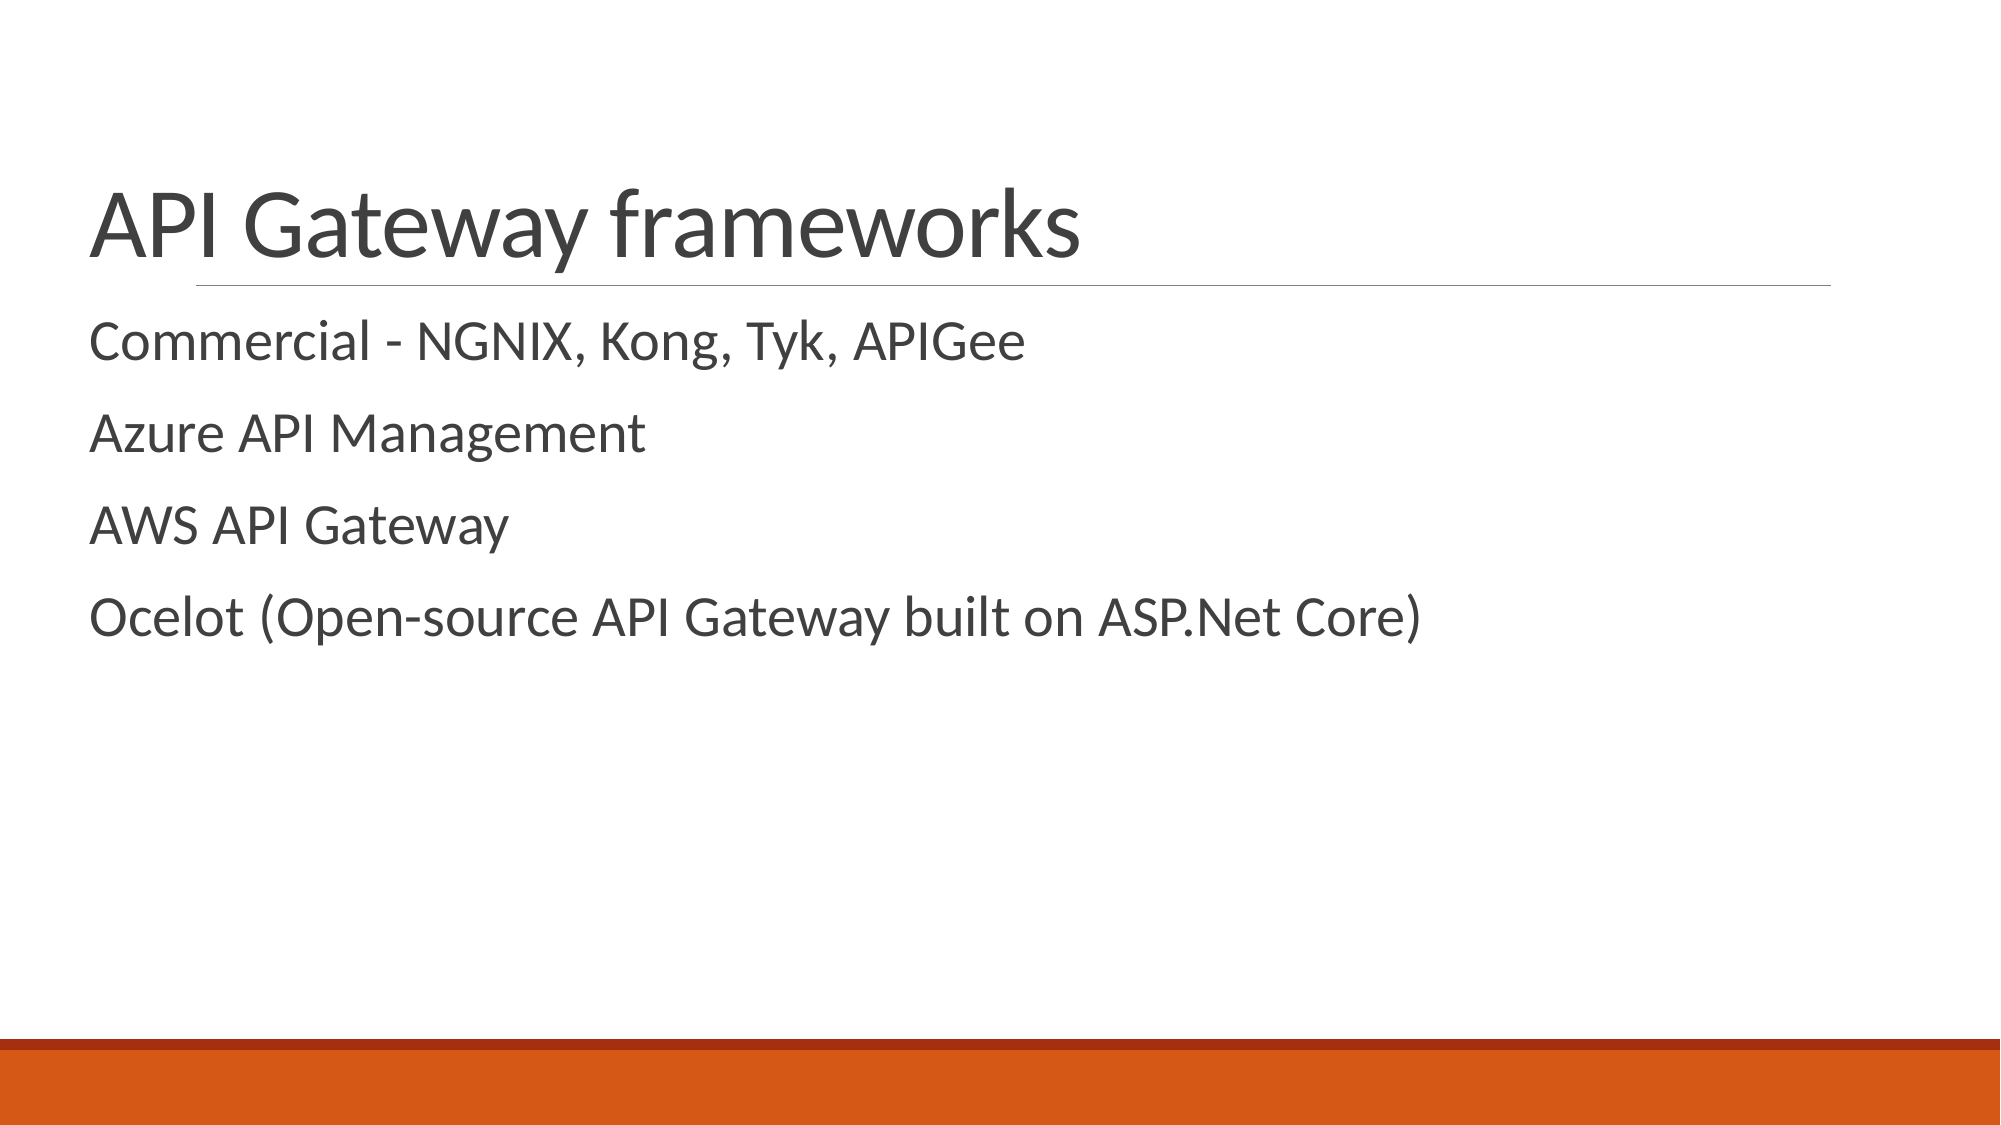

# API Gateway frameworks
Commercial - NGNIX, Kong, Tyk, APIGee
Azure API Management
AWS API Gateway
Ocelot (Open-source API Gateway built on ASP.Net Core)